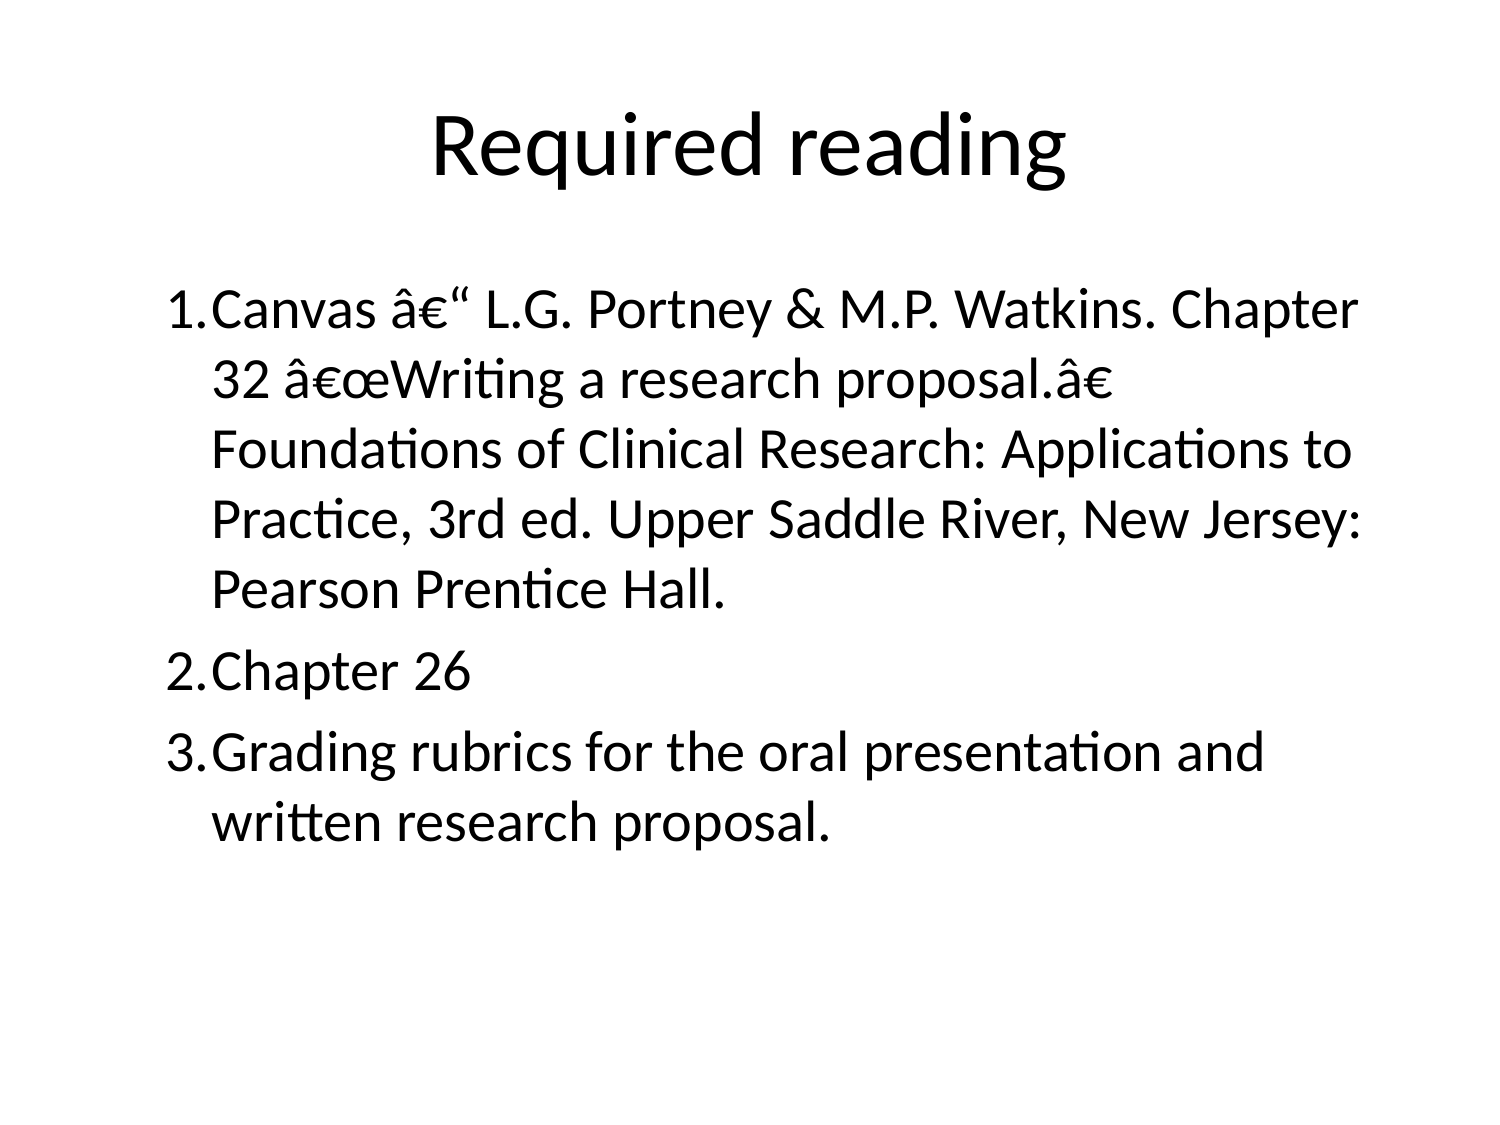

# Required reading
Canvas â€“ L.G. Portney & M.P. Watkins. Chapter 32 â€œWriting a research proposal.â€ Foundations of Clinical Research: Applications to Practice, 3rd ed. Upper Saddle River, New Jersey: Pearson Prentice Hall.
Chapter 26
Grading rubrics for the oral presentation and written research proposal.